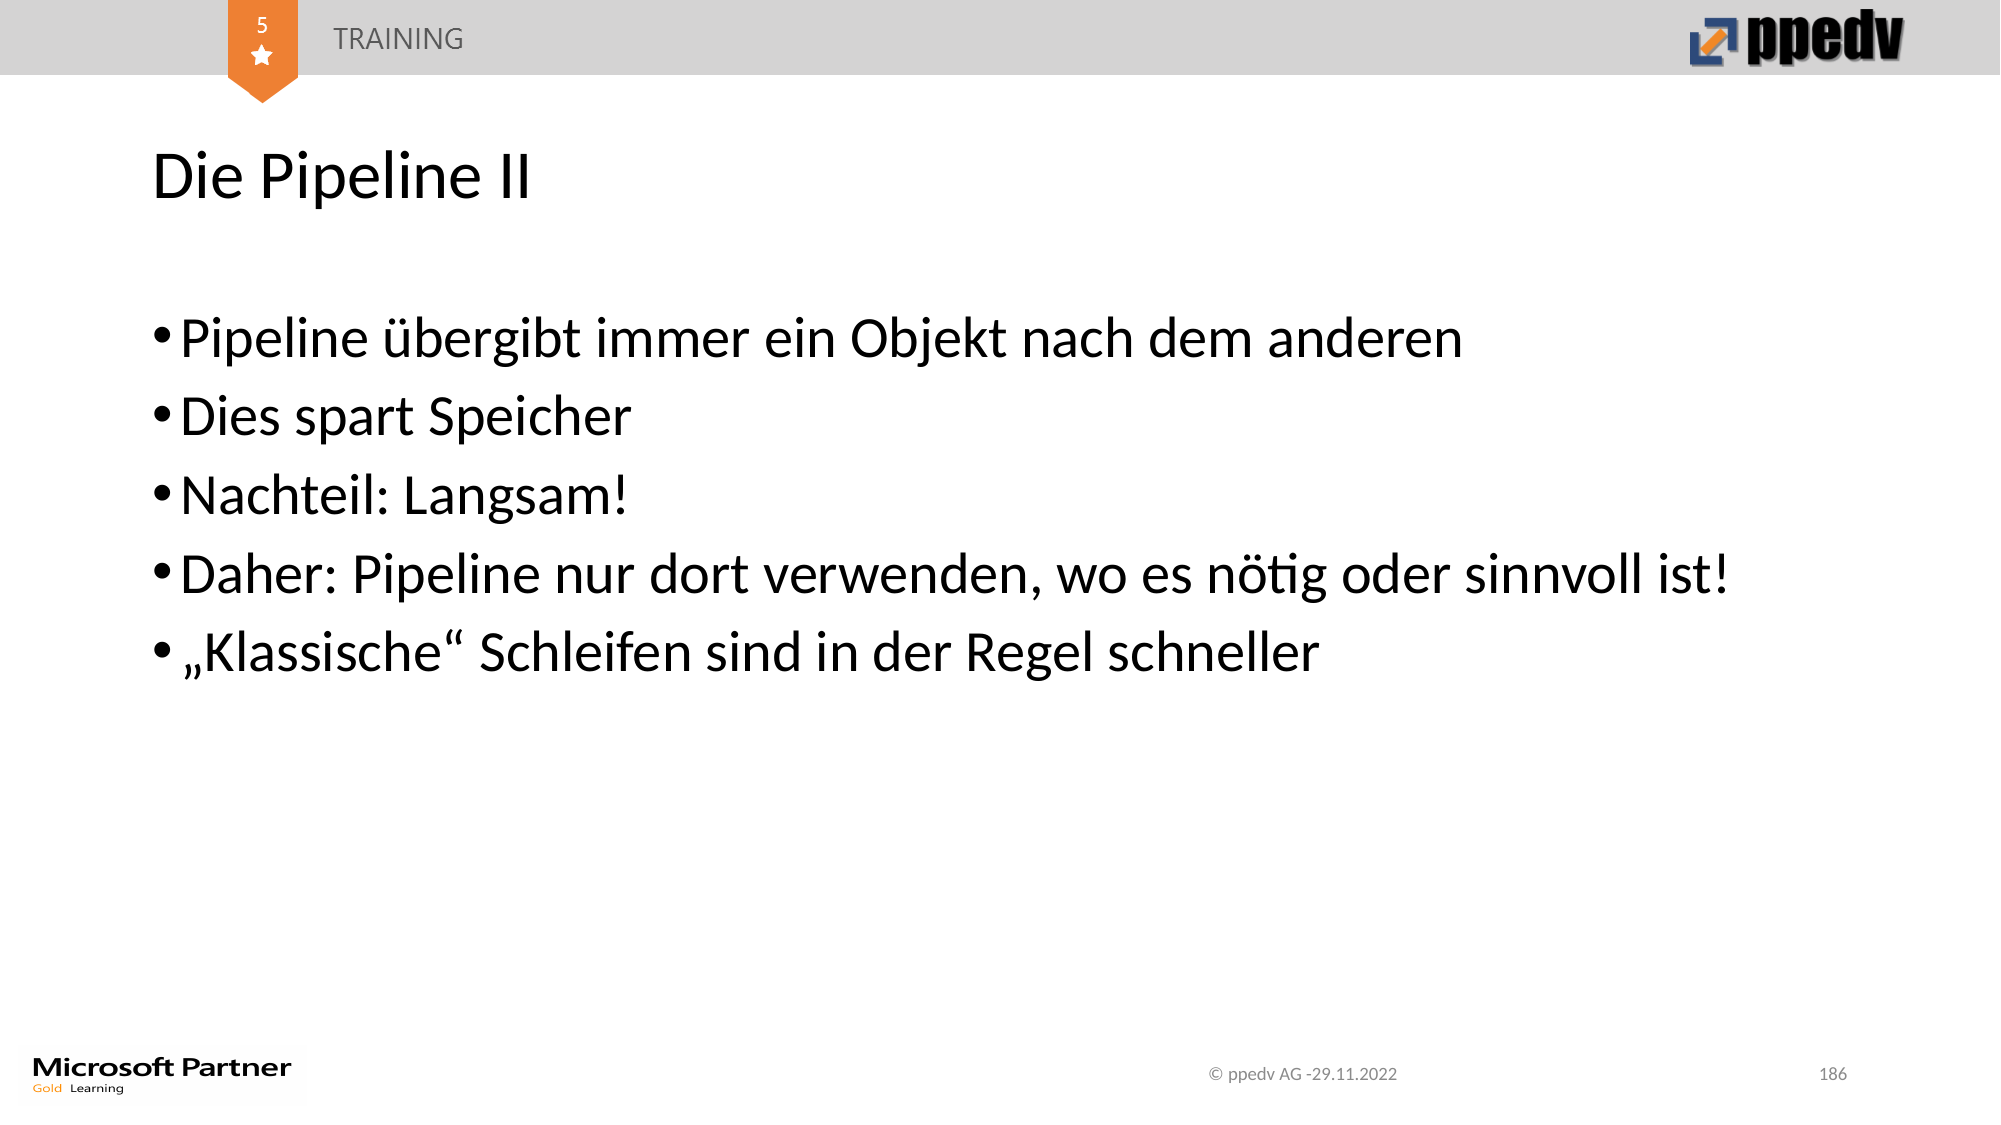

# Die Pipeline II
Pipeline übergibt immer ein Objekt nach dem anderen
Dies spart Speicher
Nachteil: Langsam!
Daher: Pipeline nur dort verwenden, wo es nötig oder sinnvoll ist!
„Klassische“ Schleifen sind in der Regel schneller
© ppedv AG -29.11.2022
186